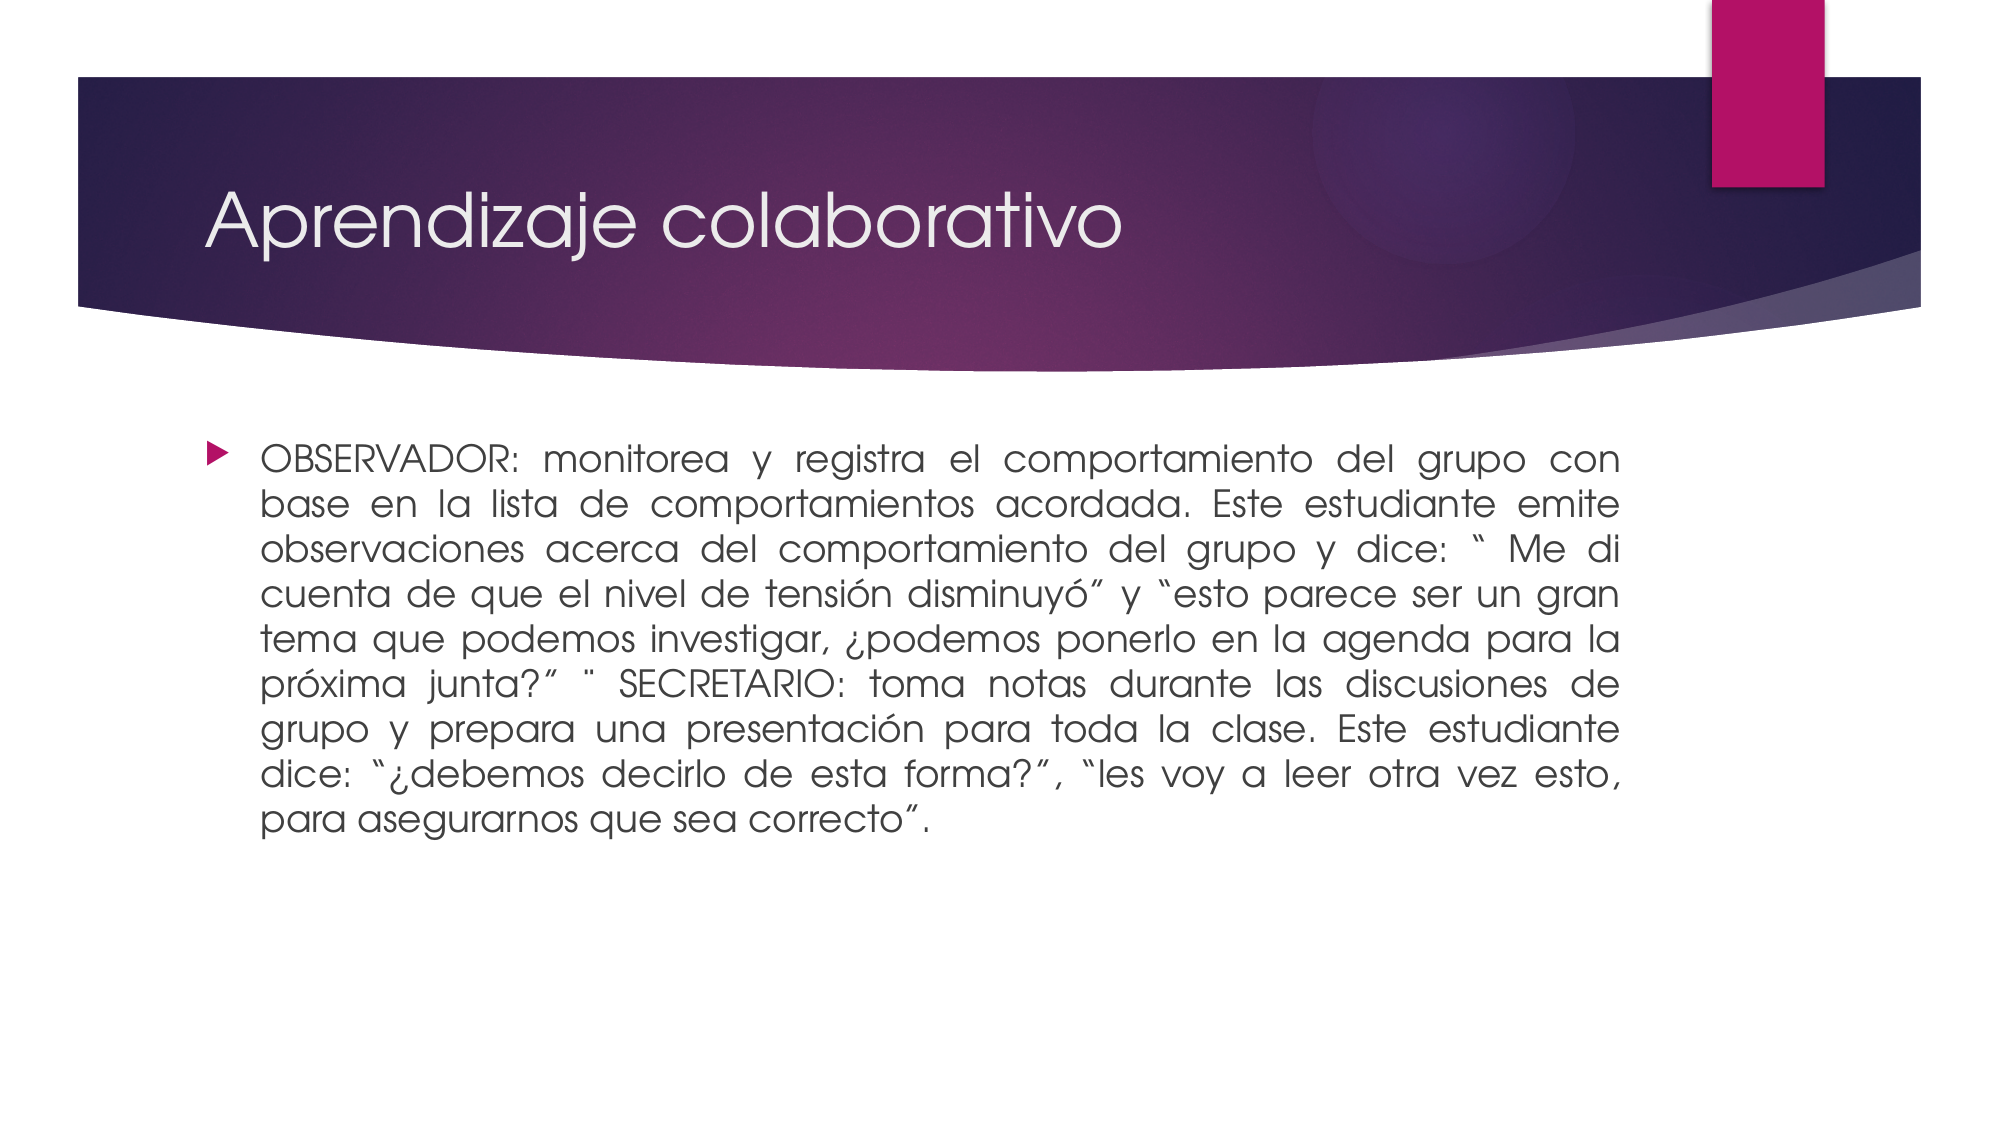

# Aprendizaje colaborativo
OBSERVADOR: monitorea y registra el comportamiento del grupo con base en la lista de comportamientos acordada. Este estudiante emite observaciones acerca del comportamiento del grupo y dice: “ Me di cuenta de que el nivel de tensión disminuyó” y “esto parece ser un gran tema que podemos investigar, ¿podemos ponerlo en la agenda para la próxima junta?” ¨ SECRETARIO: toma notas durante las discusiones de grupo y prepara una presentación para toda la clase. Este estudiante dice: “¿debemos decirlo de esta forma?”, “les voy a leer otra vez esto, para asegurarnos que sea correcto”.